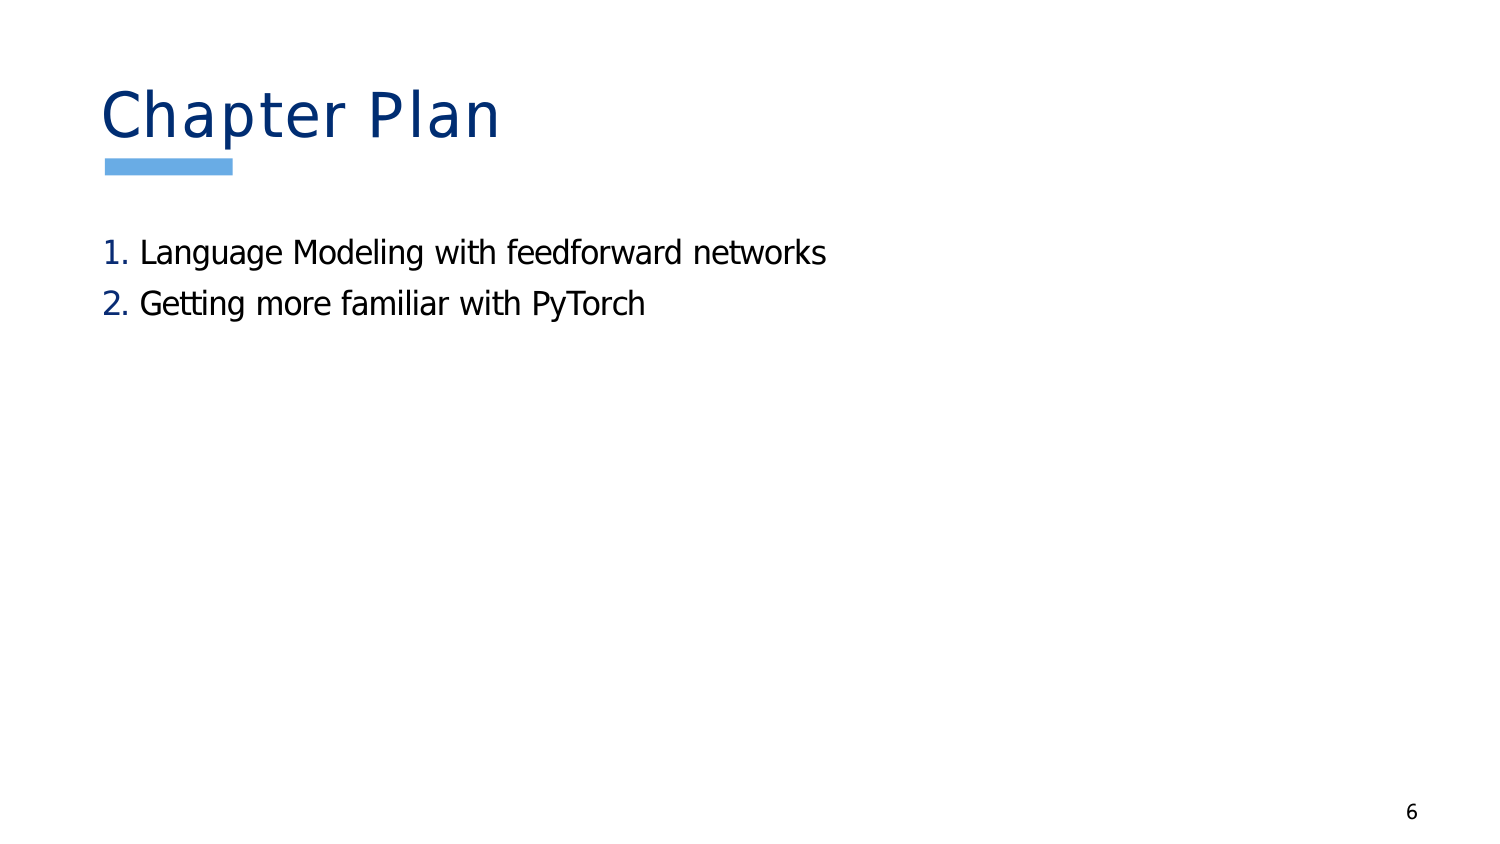

# Chapter Plan
Language Modeling with feedforward networks
Getting more familiar with PyTorch